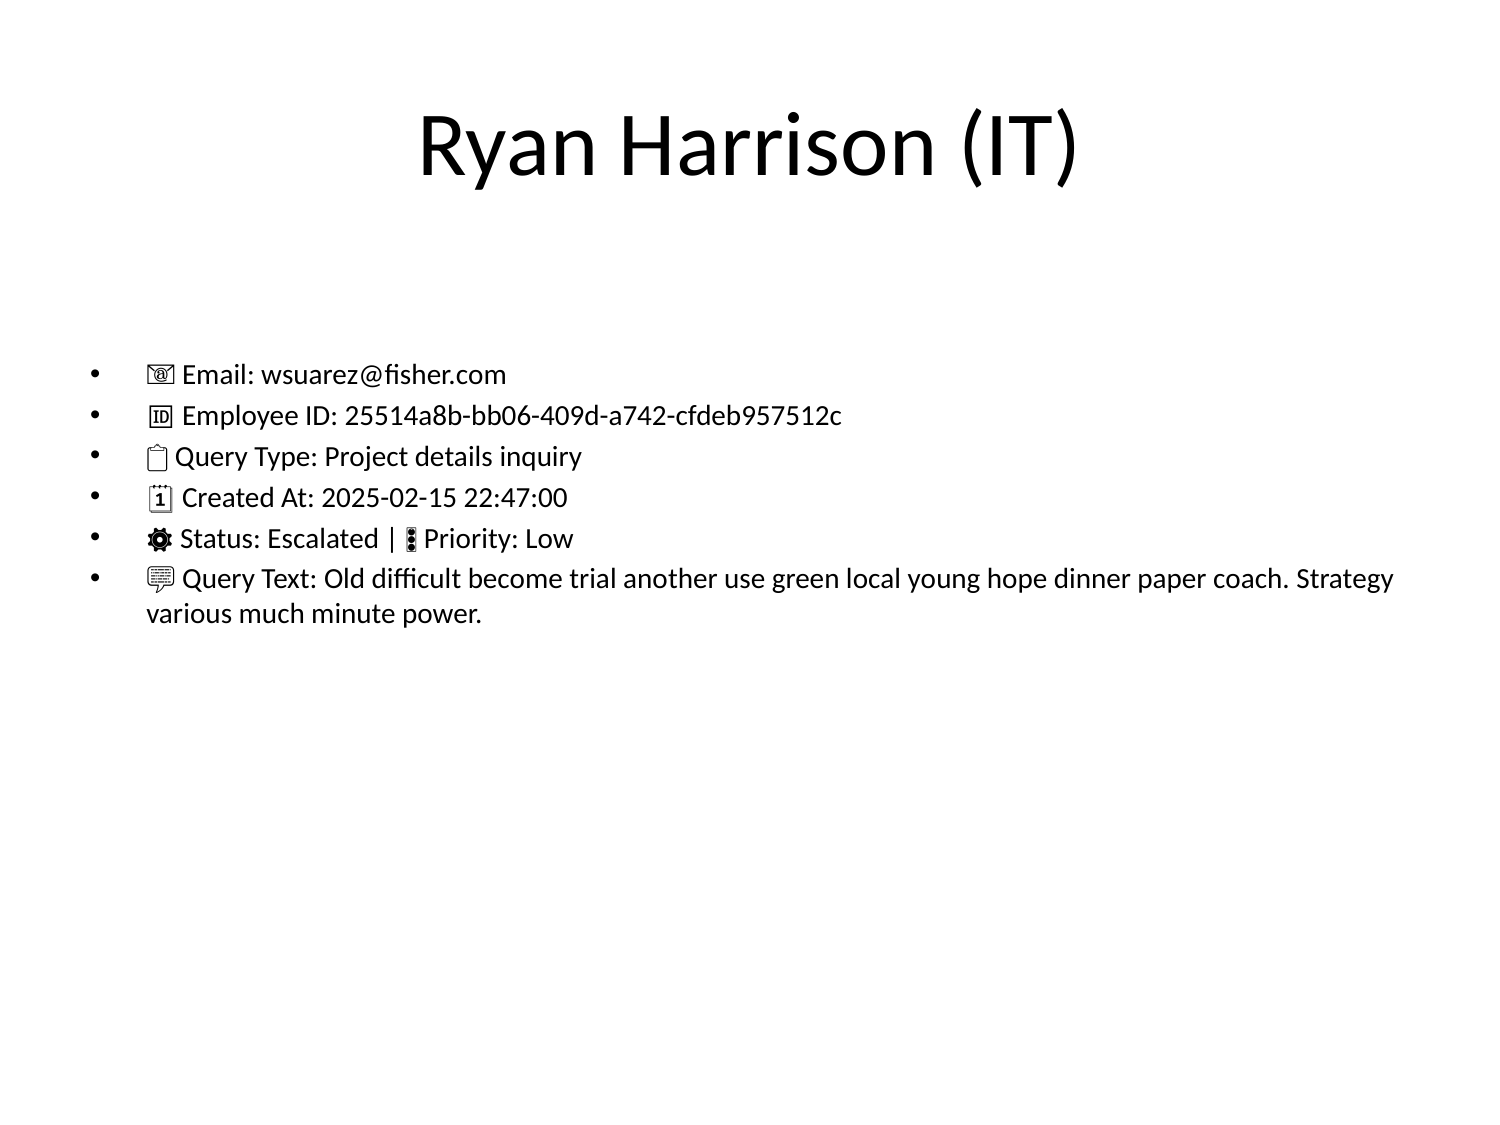

# Ryan Harrison (IT)

📧 Email: wsuarez@fisher.com
🆔 Employee ID: 25514a8b-bb06-409d-a742-cfdeb957512c
📋 Query Type: Project details inquiry
🗓 Created At: 2025-02-15 22:47:00
⚙ Status: Escalated | 🚦 Priority: Low
💬 Query Text: Old difficult become trial another use green local young hope dinner paper coach. Strategy various much minute power.